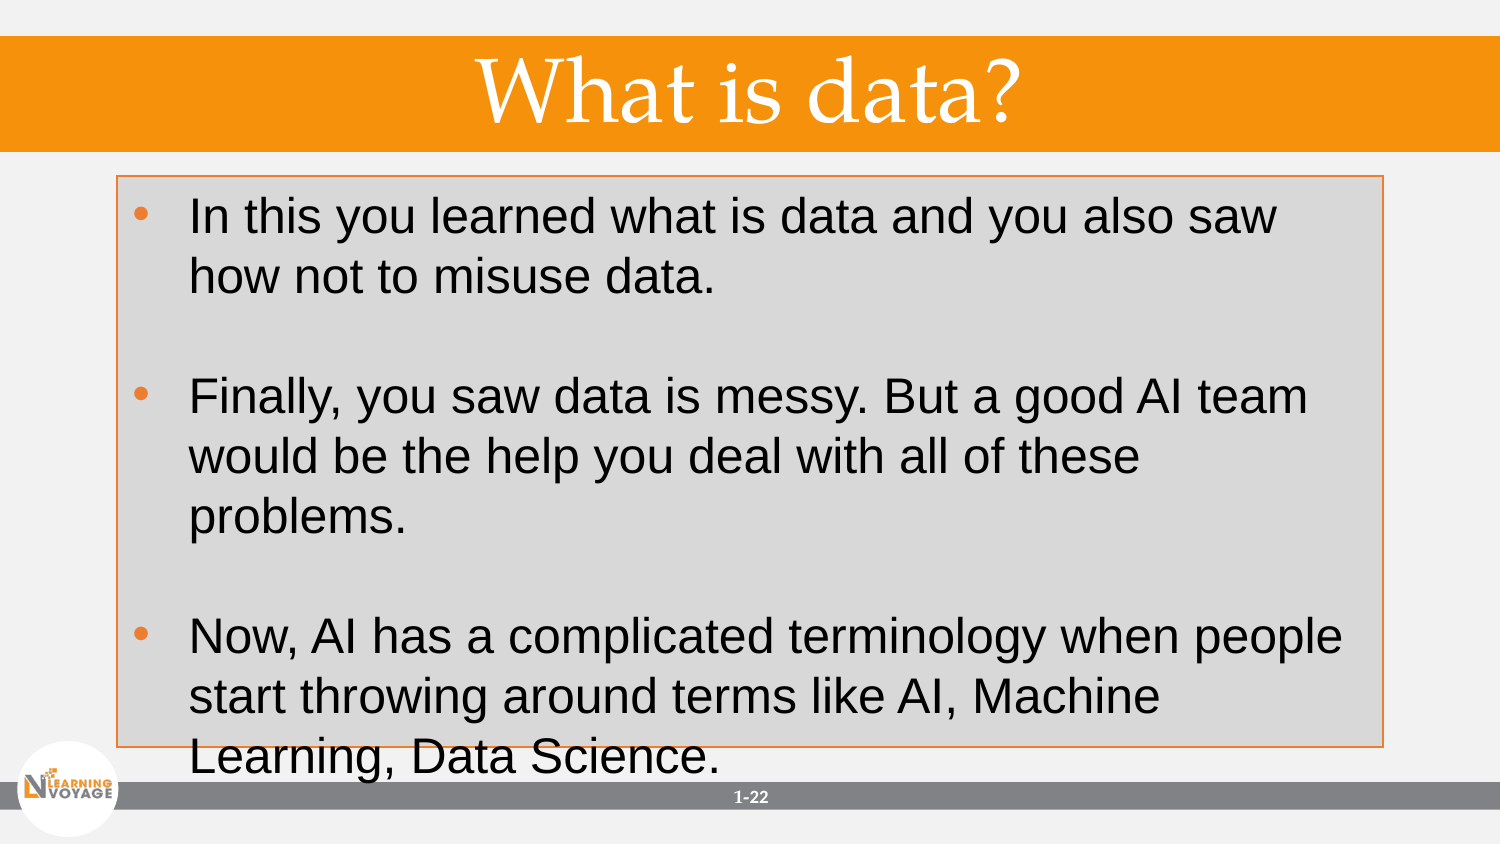

What is data?
In this you learned what is data and you also saw how not to misuse data.

Finally, you saw data is messy. But a good AI team would be the help you deal with all of these problems.

Now, AI has a complicated terminology when people start throwing around terms like AI, Machine Learning, Data Science.
1-22